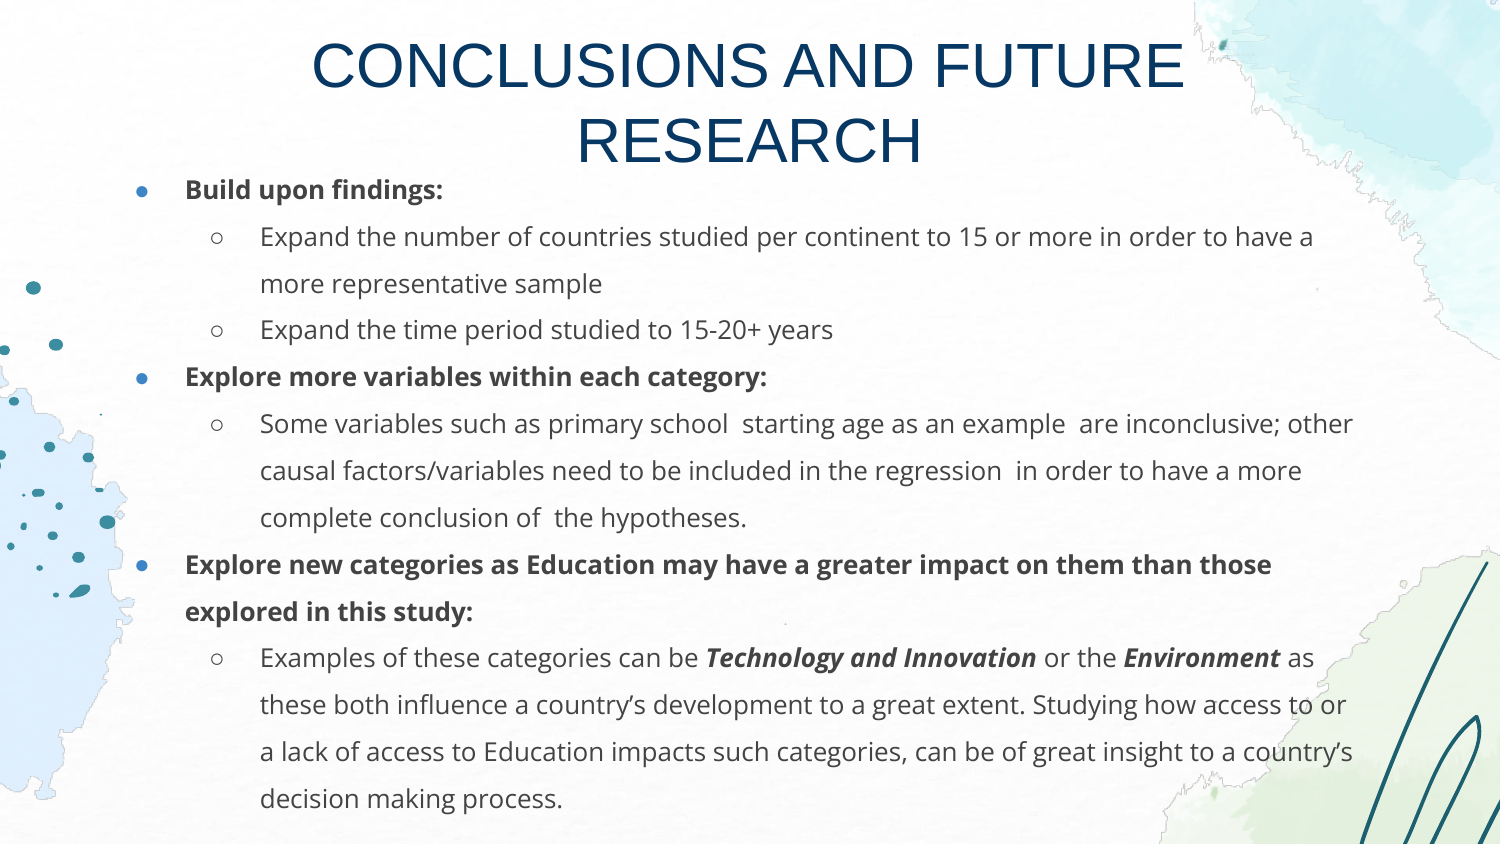

# CONCLUSIONS AND FUTURE RESEARCH
Build upon findings:
Expand the number of countries studied per continent to 15 or more in order to have a more representative sample
Expand the time period studied to 15-20+ years
Explore more variables within each category:
Some variables such as primary school  starting age as an example  are inconclusive; other causal factors/variables need to be included in the regression  in order to have a more complete conclusion of  the hypotheses.
Explore new categories as Education may have a greater impact on them than those explored in this study:
Examples of these categories can be Technology and Innovation or the Environment as these both influence a country’s development to a great extent. Studying how access to or a lack of access to Education impacts such categories, can be of great insight to a country’s decision making process.